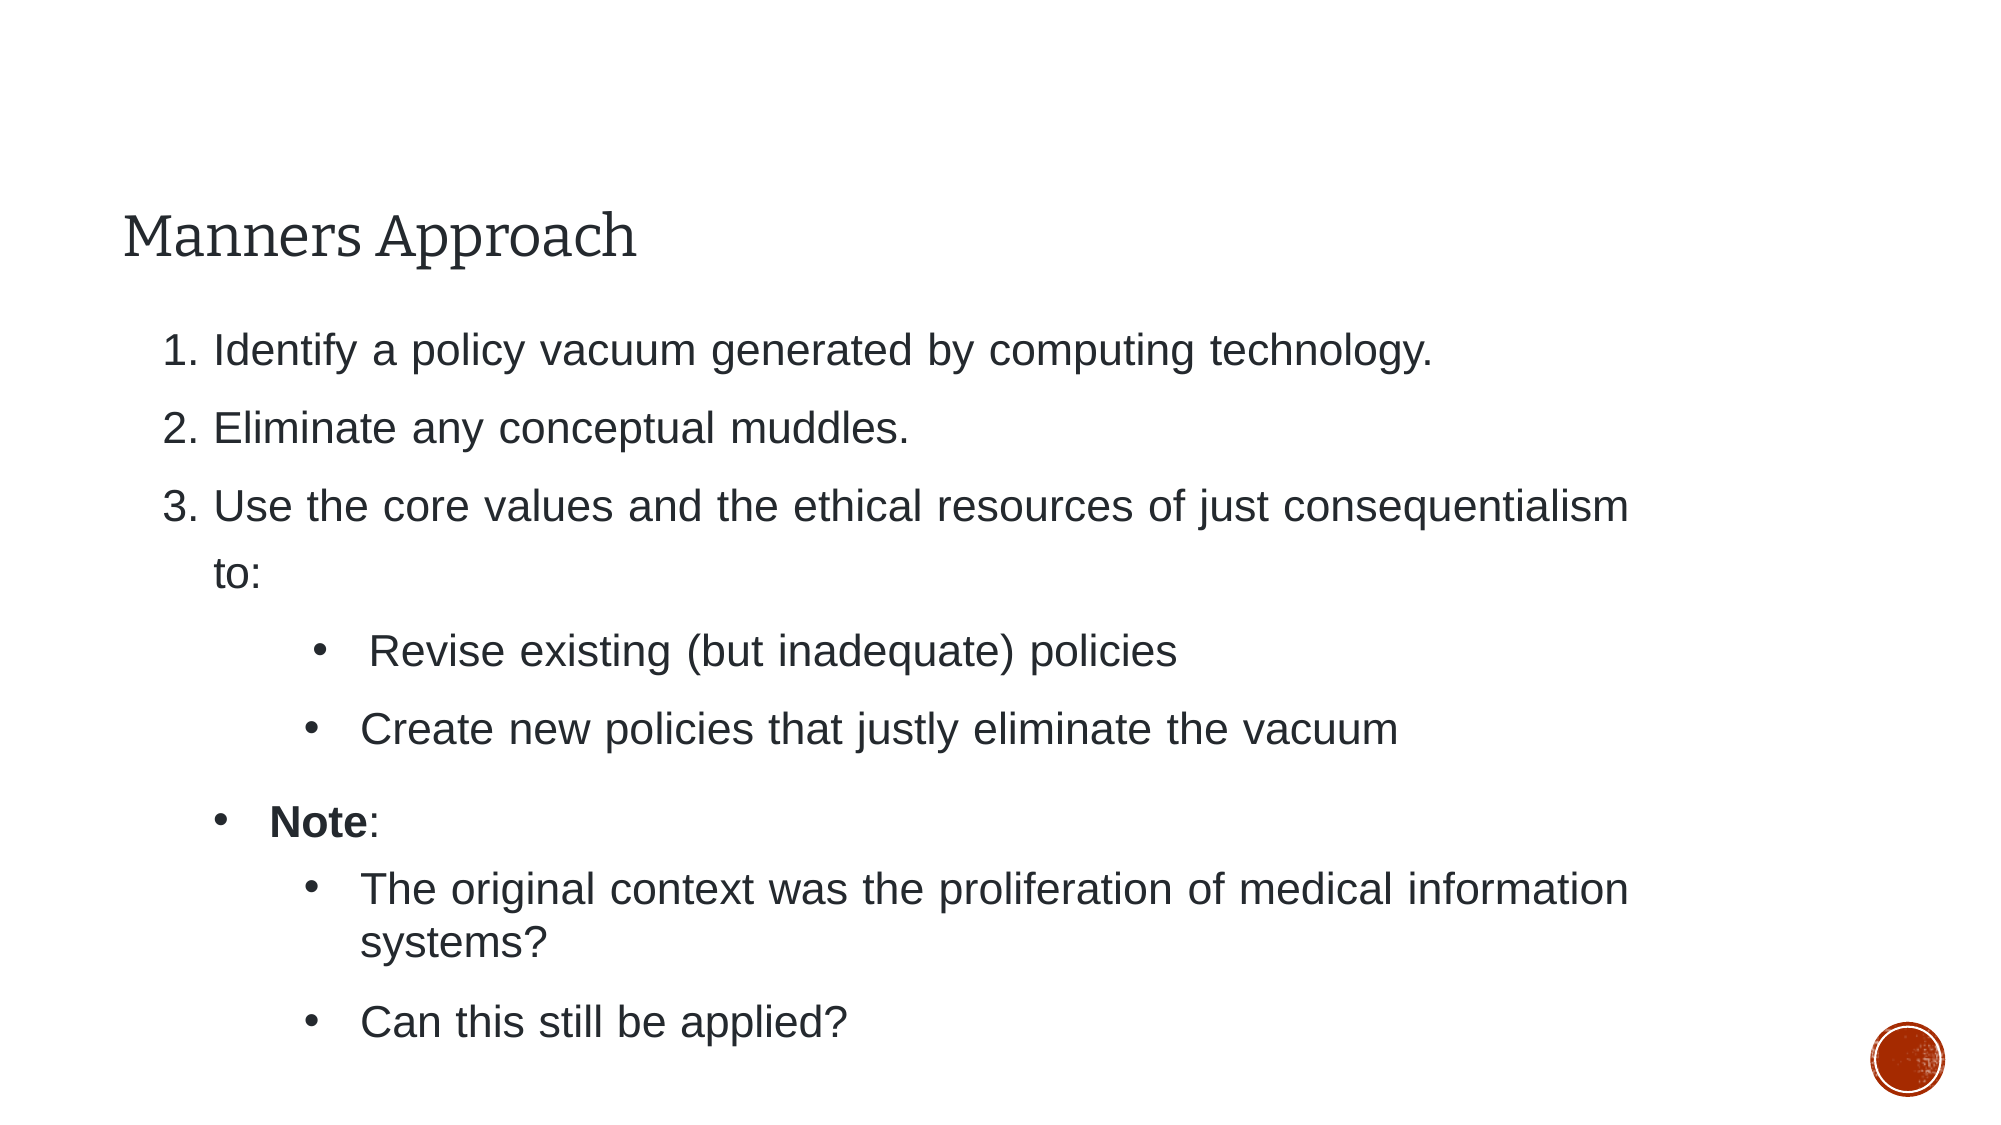

Manners Approach
Identify a policy vacuum generated by computing technology.
Eliminate any conceptual muddles.
Use the core values and the ethical resources of just consequentialism to:
Revise existing (but inadequate) policies
Create new policies that justly eliminate the vacuum
Note:
The original context was the proliferation of medical information systems?
Can this still be applied?